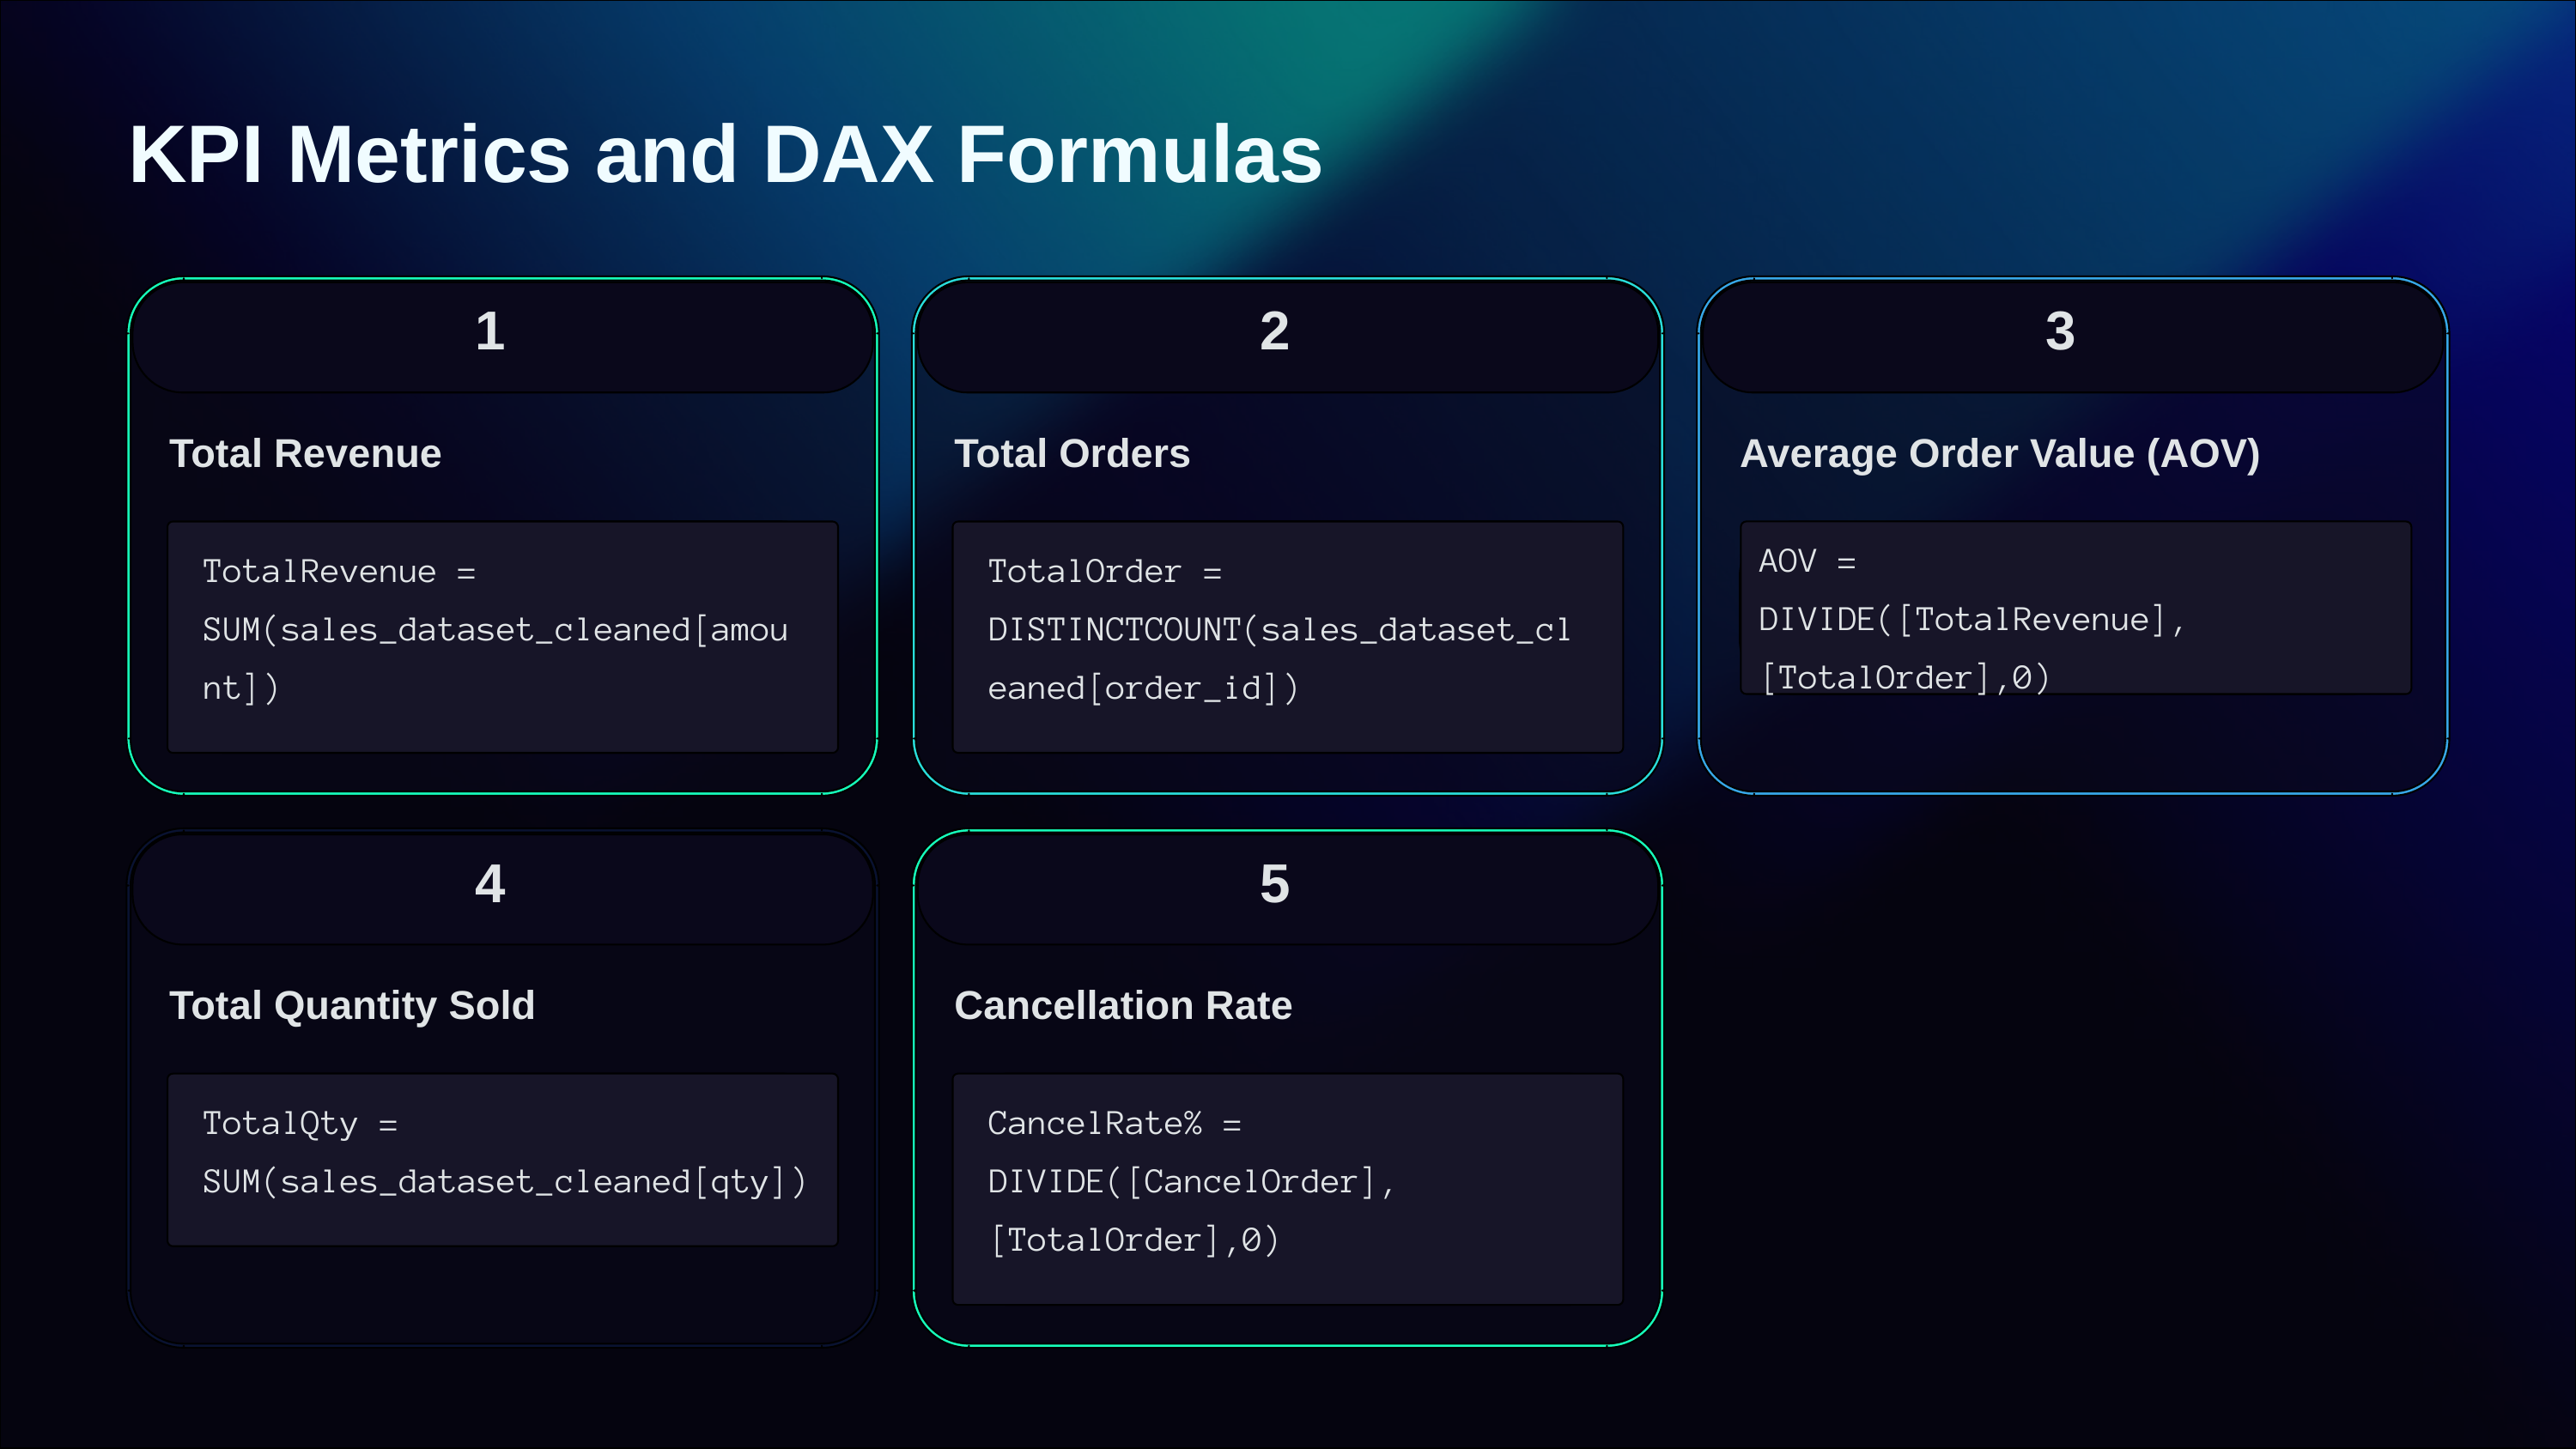

KPI Metrics and DAX Formulas

1
2
3
Total Revenue
Total Orders
Average Order Value (AOV)

AOV = DIVIDE([TotalRevenue],[TotalOrder],0)

TotalRevenue = SUM(sales_dataset_cleaned[amount])
TotalOrder = DISTINCTCOUNT(sales_dataset_cleaned[order_id])

4
5
Total Quantity Sold
Cancellation Rate

TotalQty = SUM(sales_dataset_cleaned[qty])
CancelRate% = DIVIDE([CancelOrder],[TotalOrder],0)